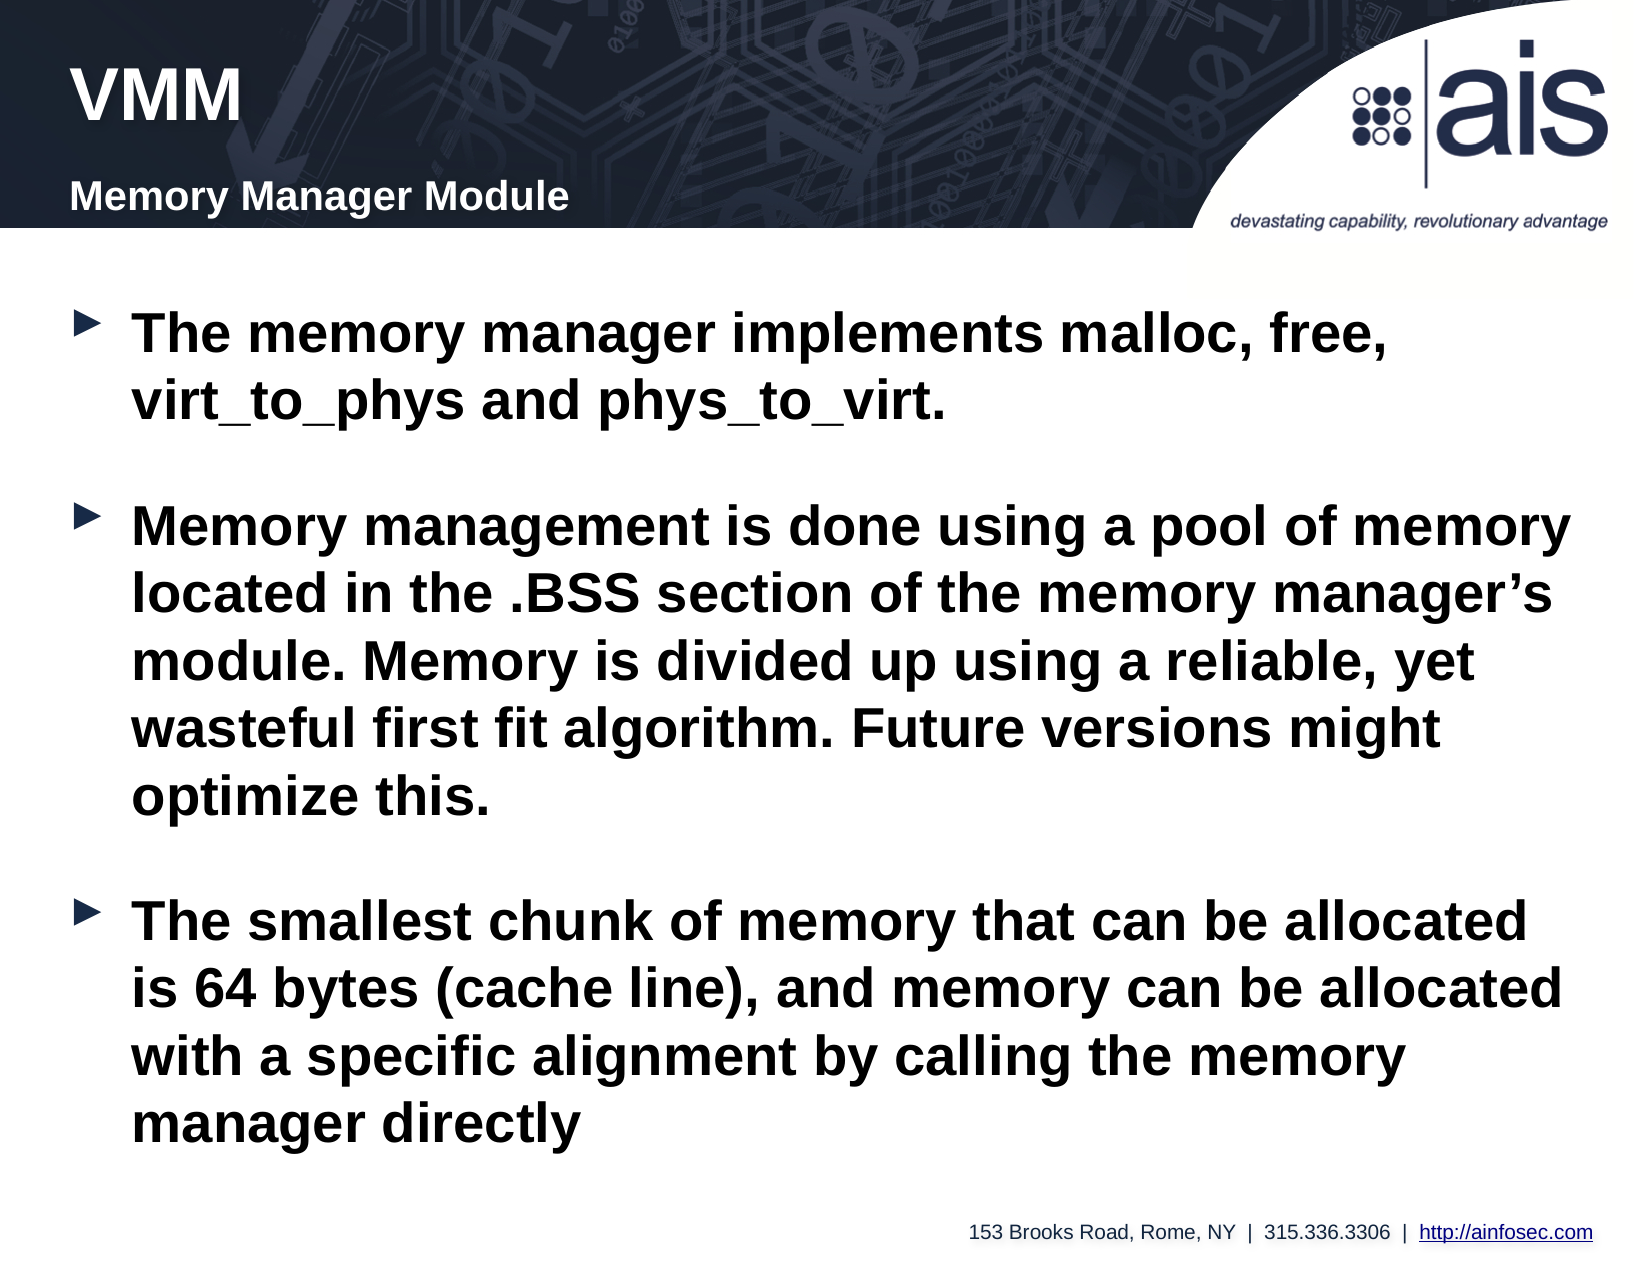

VMM
Memory Manager Module
The memory manager implements malloc, free, virt_to_phys and phys_to_virt.

Memory management is done using a pool of memory located in the .BSS section of the memory manager’s module. Memory is divided up using a reliable, yet wasteful first fit algorithm. Future versions might optimize this.

The smallest chunk of memory that can be allocated is 64 bytes (cache line), and memory can be allocated with a specific alignment by calling the memory manager directly